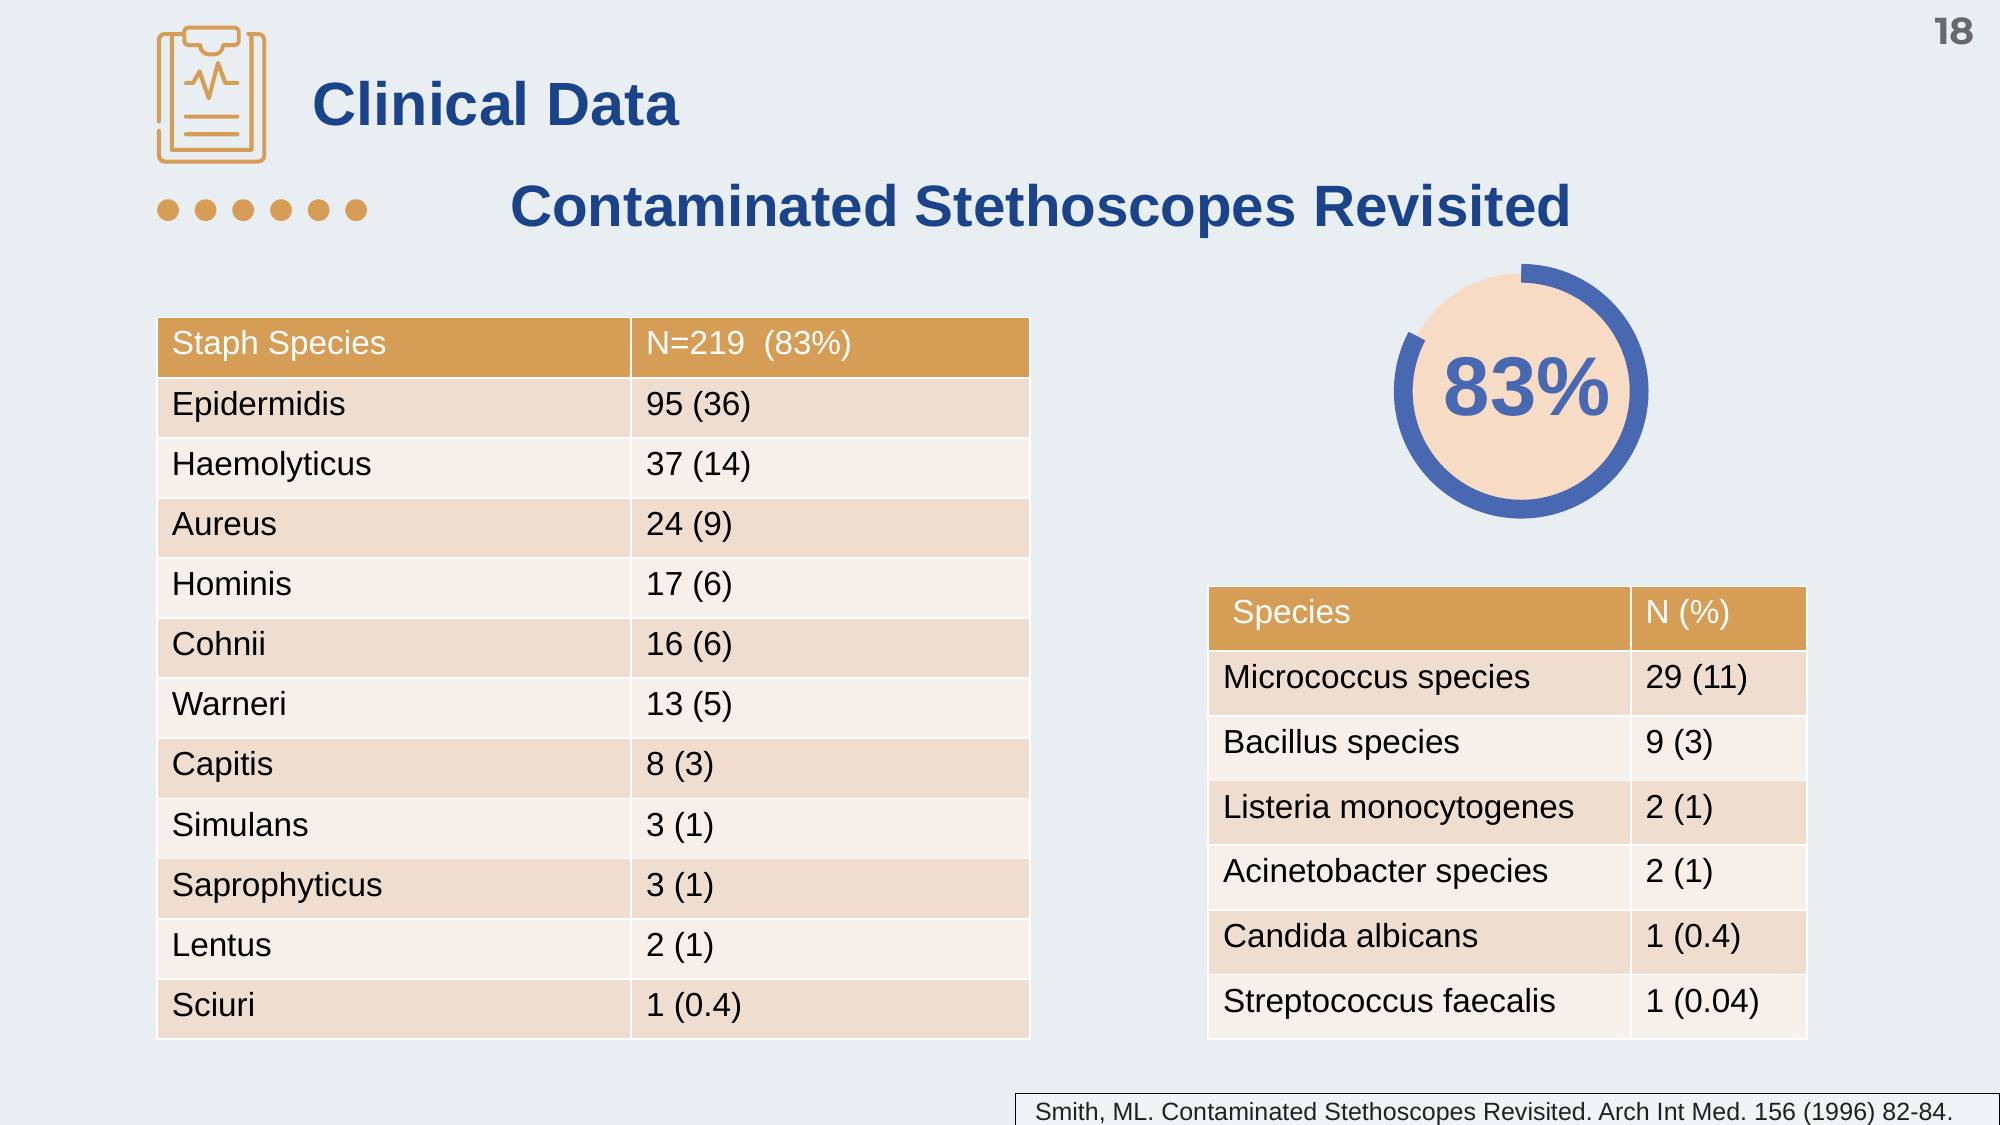

18

Clinical Data
# Contaminated Stethoscopes Revisited

| Staph Species | N=219 (83%) |
| --- | --- |
| Epidermidis | 95 (36) |
| Haemolyticus | 37 (14) |
| Aureus | 24 (9) |
| Hominis | 17 (6) |
| Cohnii | 16 (6) |
| Warneri | 13 (5) |
| Capitis | 8 (3) |
| Simulans | 3 (1) |
| Saprophyticus | 3 (1) |
| Lentus | 2 (1) |
| Sciuri | 1 (0.4) |
83%
| Species | N (%) |
| --- | --- |
| Micrococcus species | 29 (11) |
| Bacillus species | 9 (3) |
| Listeria monocytogenes | 2 (1) |
| Acinetobacter species | 2 (1) |
| Candida albicans | 1 (0.4) |
| Streptococcus faecalis | 1 (0.04) |
Smith, ML. Contaminated Stethoscopes Revisited. Arch Int Med. 156 (1996) 82-84.